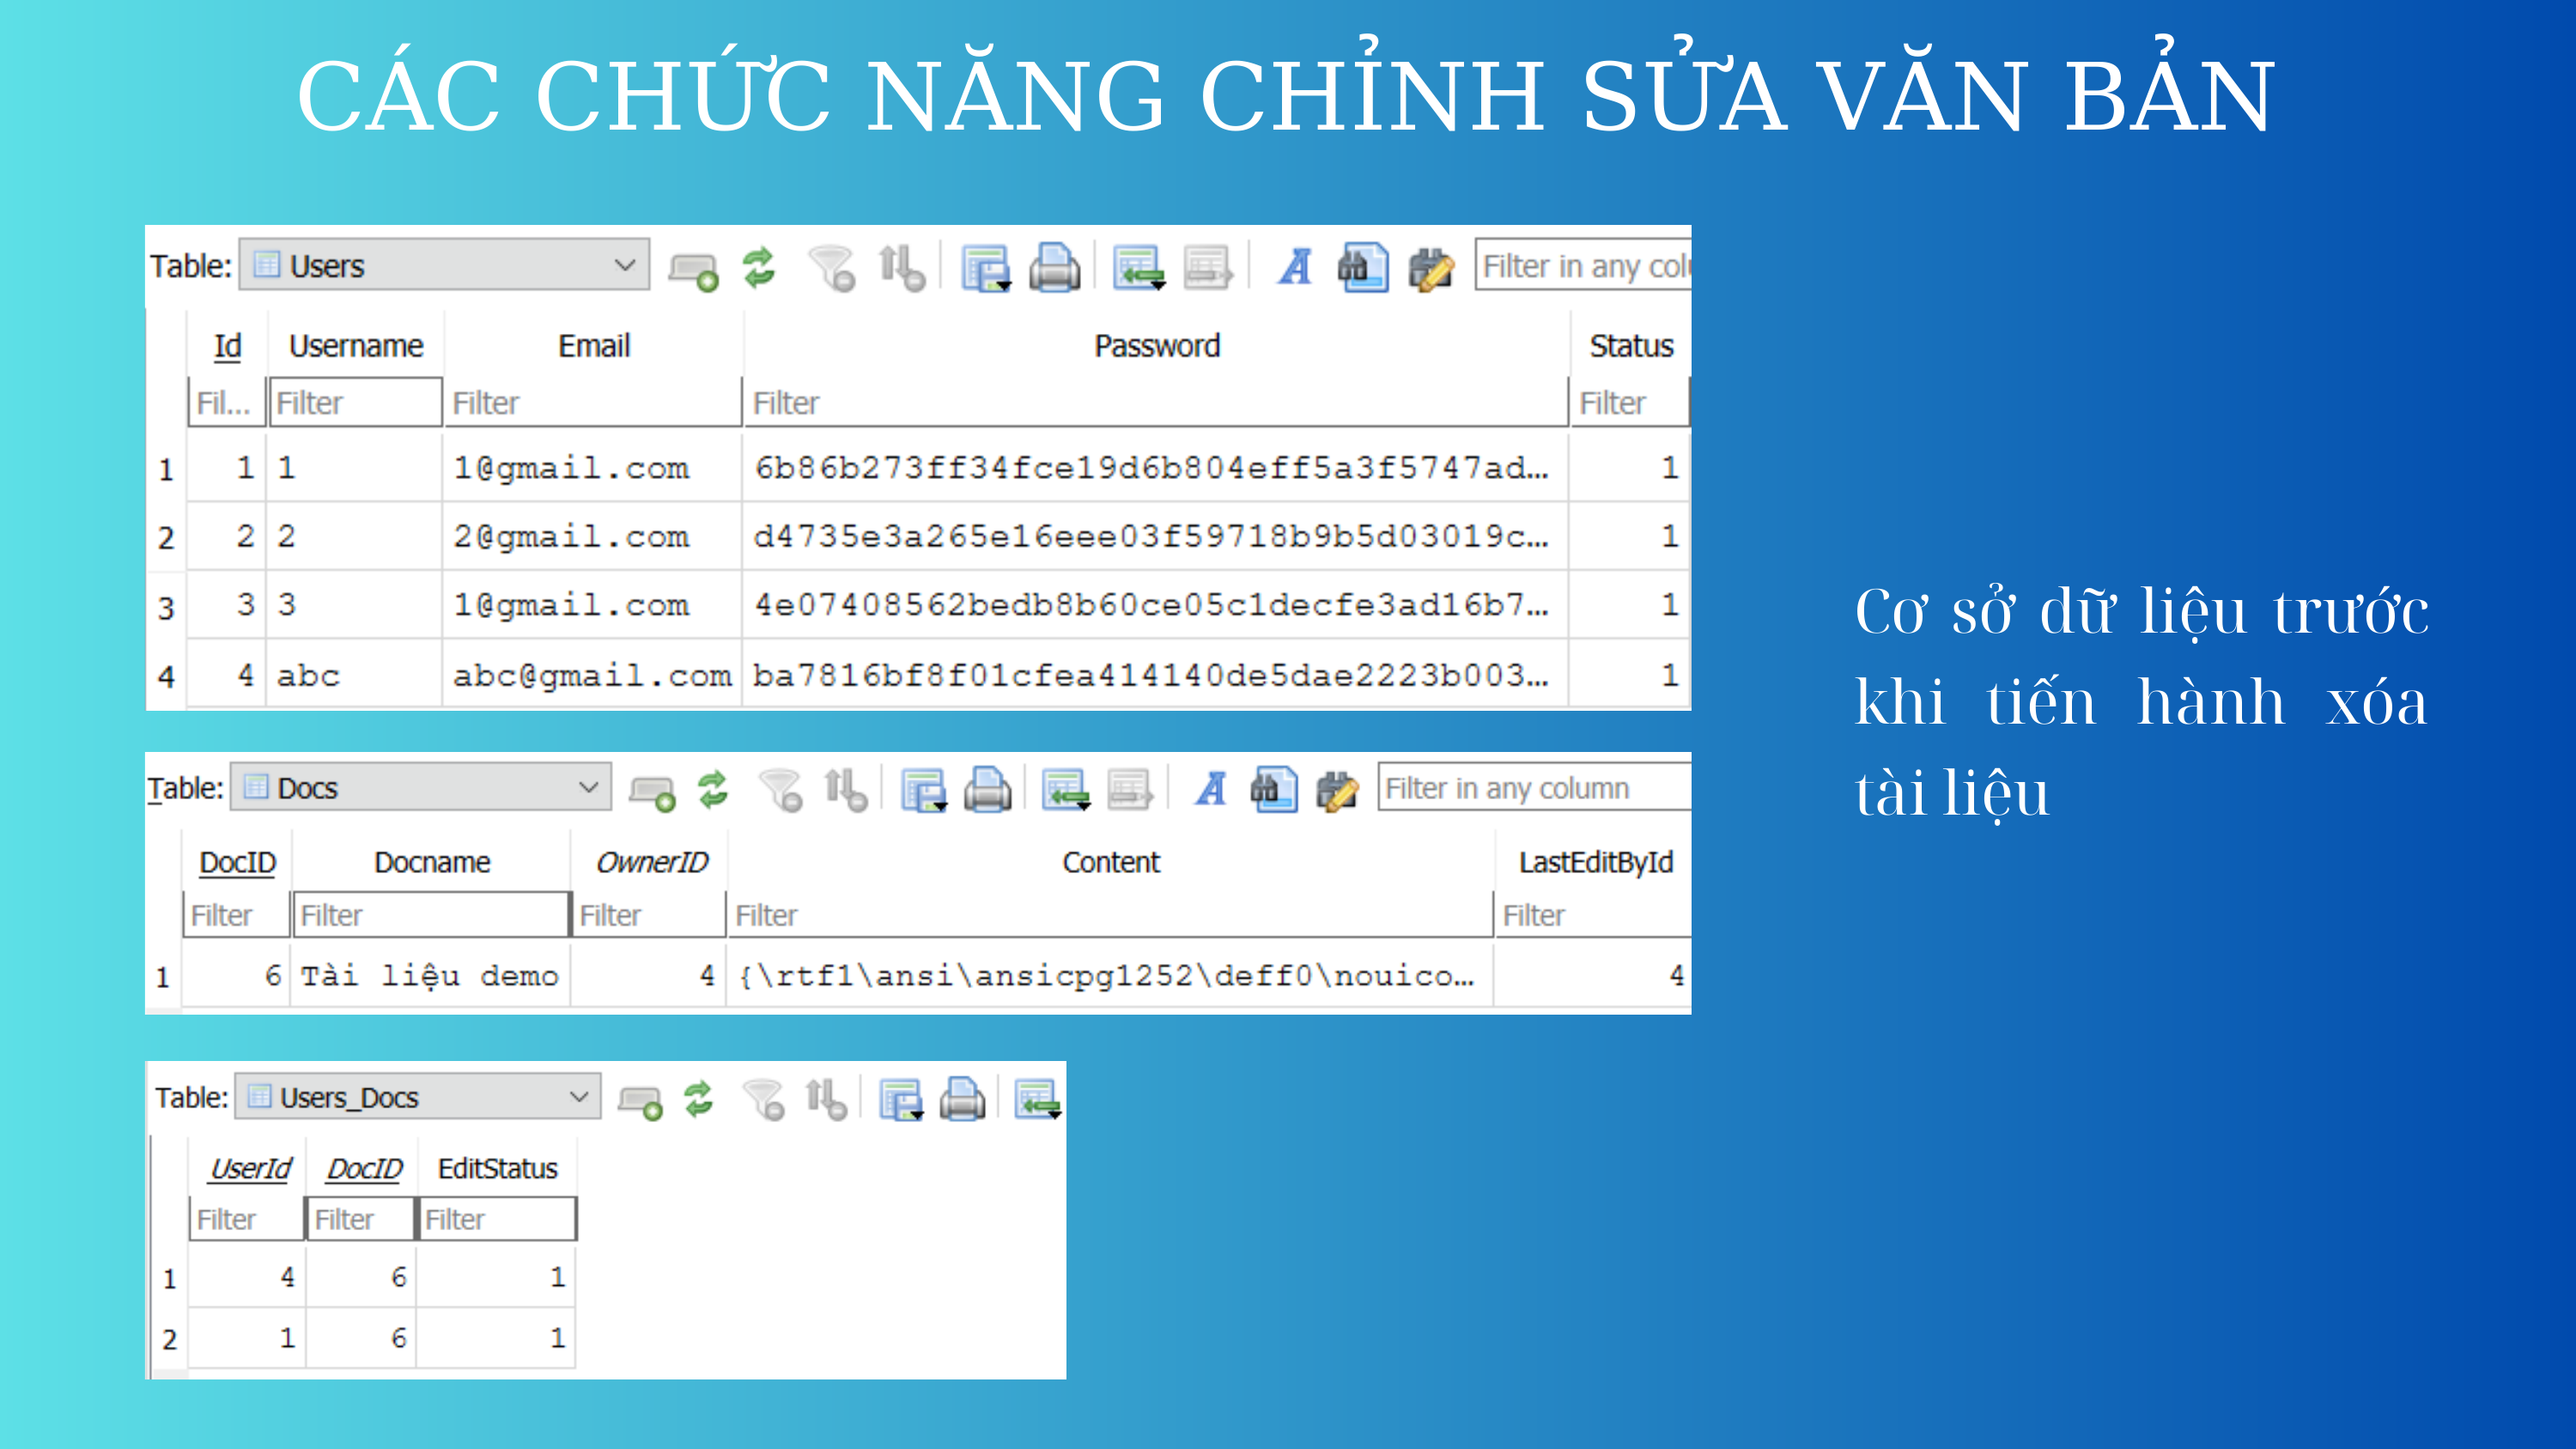

CÁC CHỨC NĂNG CHỈNH SỬA VĂN BẢN

Cơ sở dữ liệu trước khi tiến hành xóa tài liệu